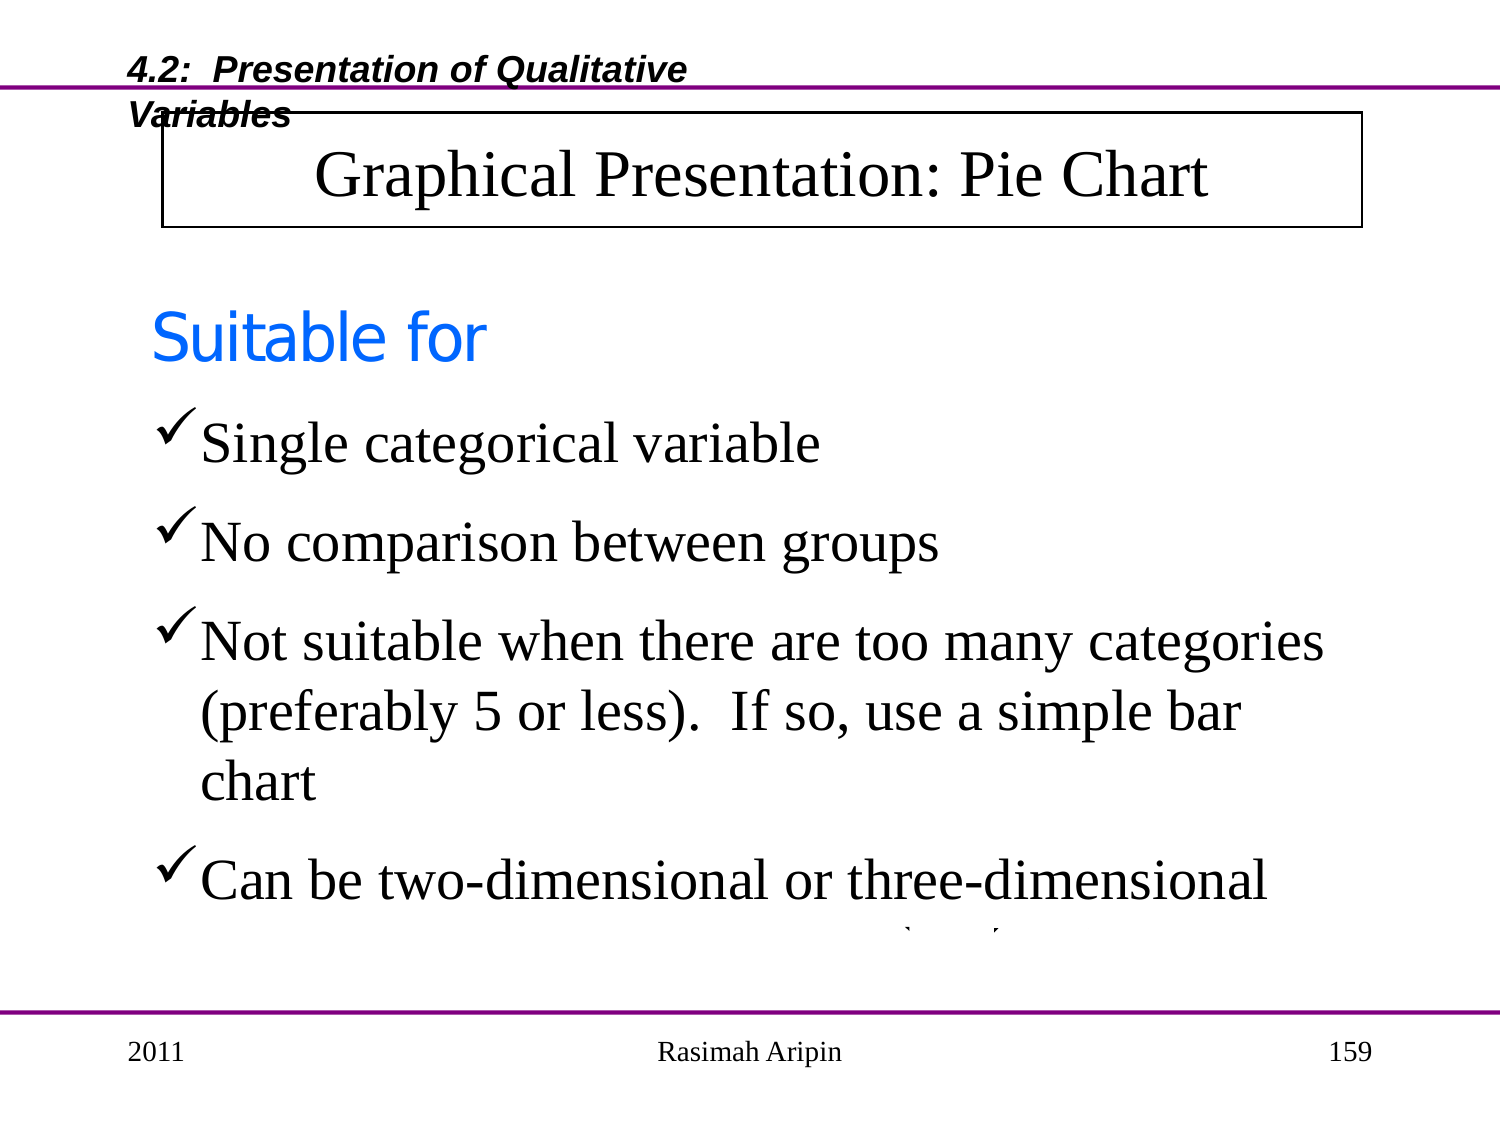

4.2:  Presentation of Qualitative Variables
# Graphical Presentation: Pie Chart
Suitable for
Single categorical variable
No comparison between groups
Not suitable when there are too many categories (preferably 5 or less).  If so, use a simple bar chart
Can be two-dimensional or three-dimensional

2011
Rasimah Aripin
159